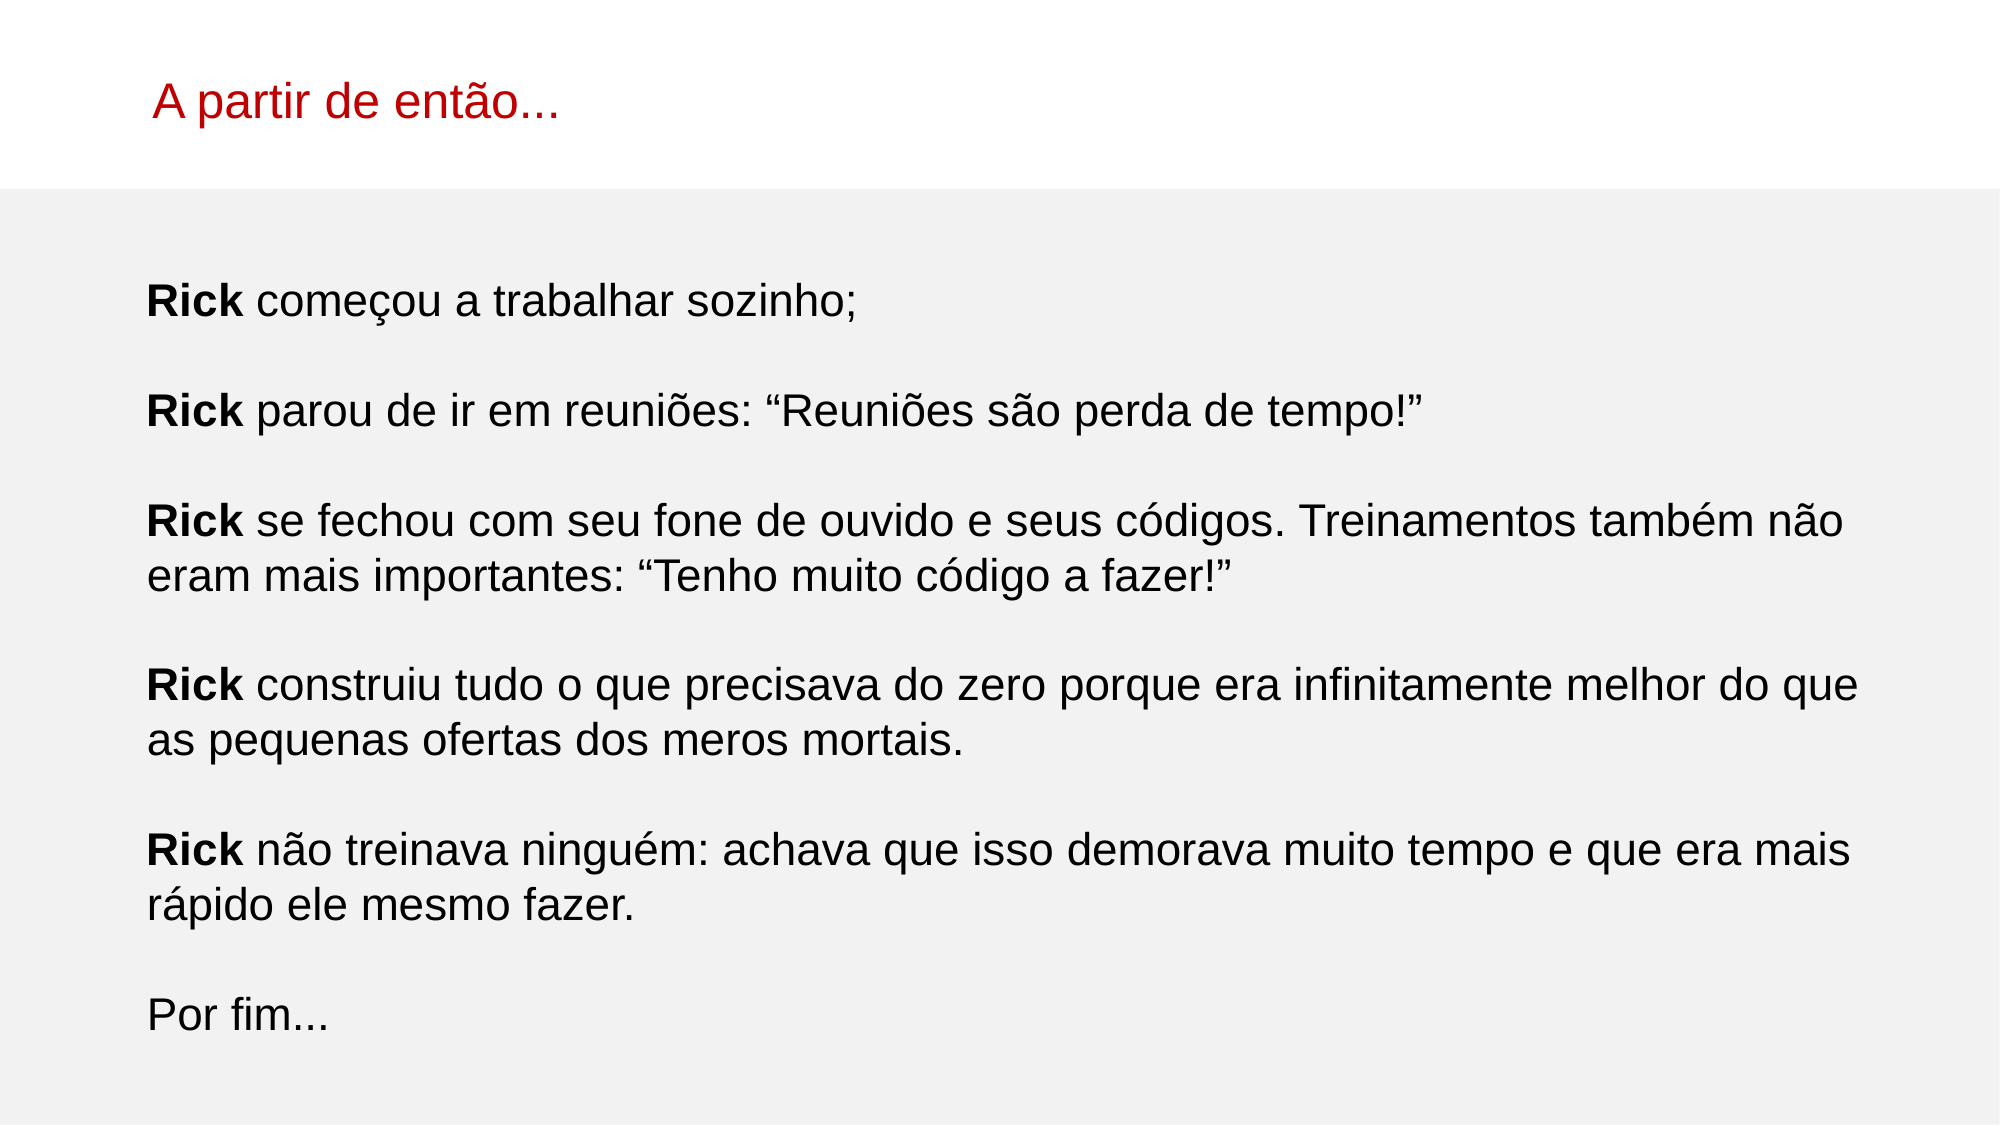

A partir de então...

Rick começou a trabalhar sozinho;

Rick parou de ir em reuniões: “Reuniões são perda de tempo!”

Rick se fechou com seu fone de ouvido e seus códigos. Treinamentos também não eram mais importantes: “Tenho muito código a fazer!”

Rick construiu tudo o que precisava do zero porque era infinitamente melhor do que as pequenas ofertas dos meros mortais.

Rick não treinava ninguém: achava que isso demorava muito tempo e que era mais rápido ele mesmo fazer.

Por fim...